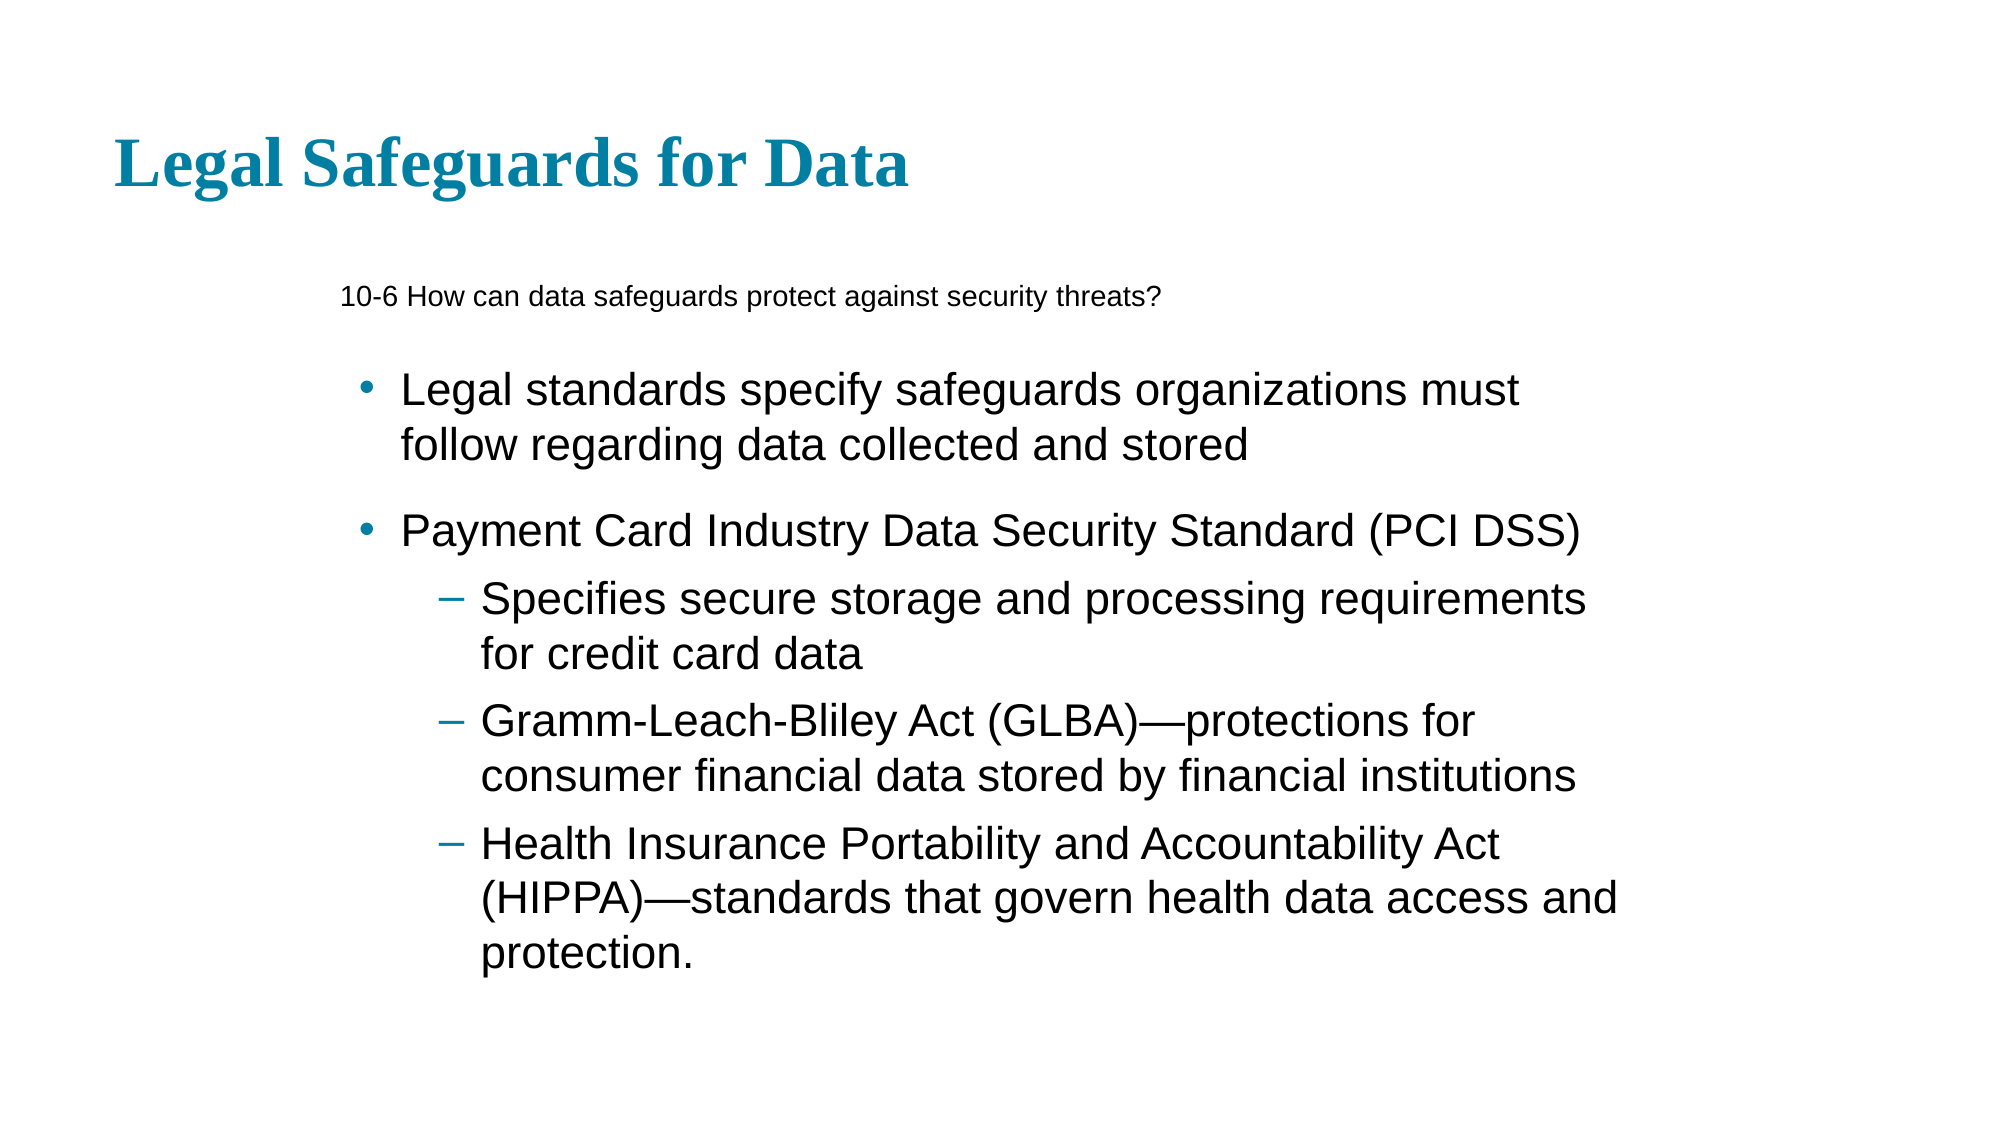

# Legal Safeguards for Data
10-6 How can data safeguards protect against security threats?
Legal standards specify safeguards organizations must follow regarding data collected and stored
Payment Card Industry Data Security Standard (PCI DSS)
Specifies secure storage and processing requirements for credit card data
Gramm-Leach-Bliley Act (GLBA)—protections for consumer financial data stored by financial institutions
Health Insurance Portability and Accountability Act (HIPPA)—standards that govern health data access and protection.